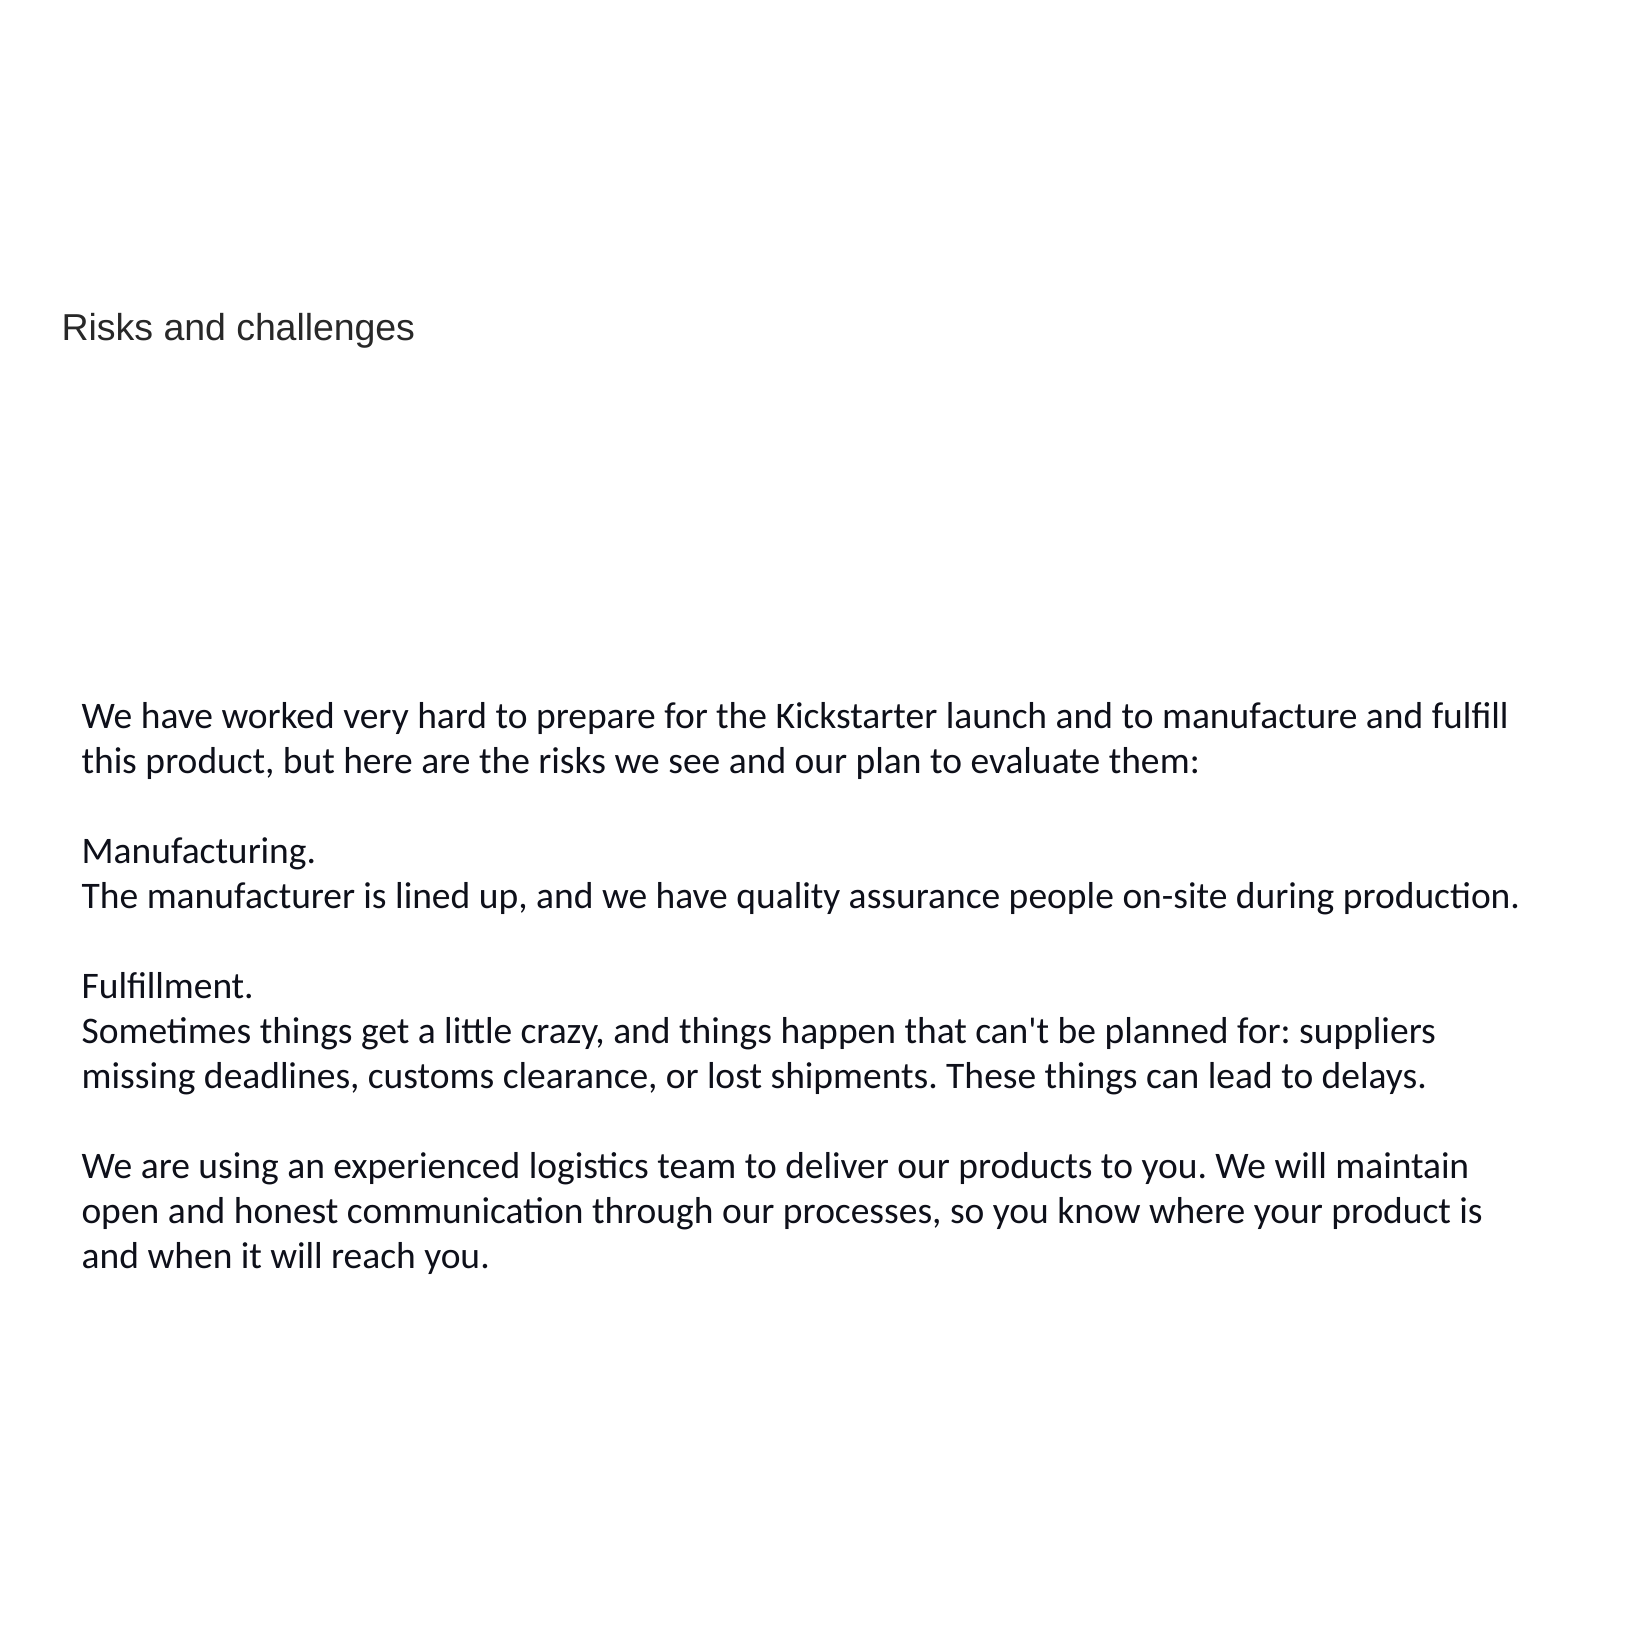

Risks and challenges
We have worked very hard to prepare for the Kickstarter launch and to manufacture and fulfill this product, but here are the risks we see and our plan to evaluate them:

Manufacturing.
The manufacturer is lined up, and we have quality assurance people on-site during production.

Fulfillment.
Sometimes things get a little crazy, and things happen that can't be planned for: suppliers missing deadlines, customs clearance, or lost shipments. These things can lead to delays.

We are using an experienced logistics team to deliver our products to you. We will maintain open and honest communication through our processes, so you know where your product is and when it will reach you.